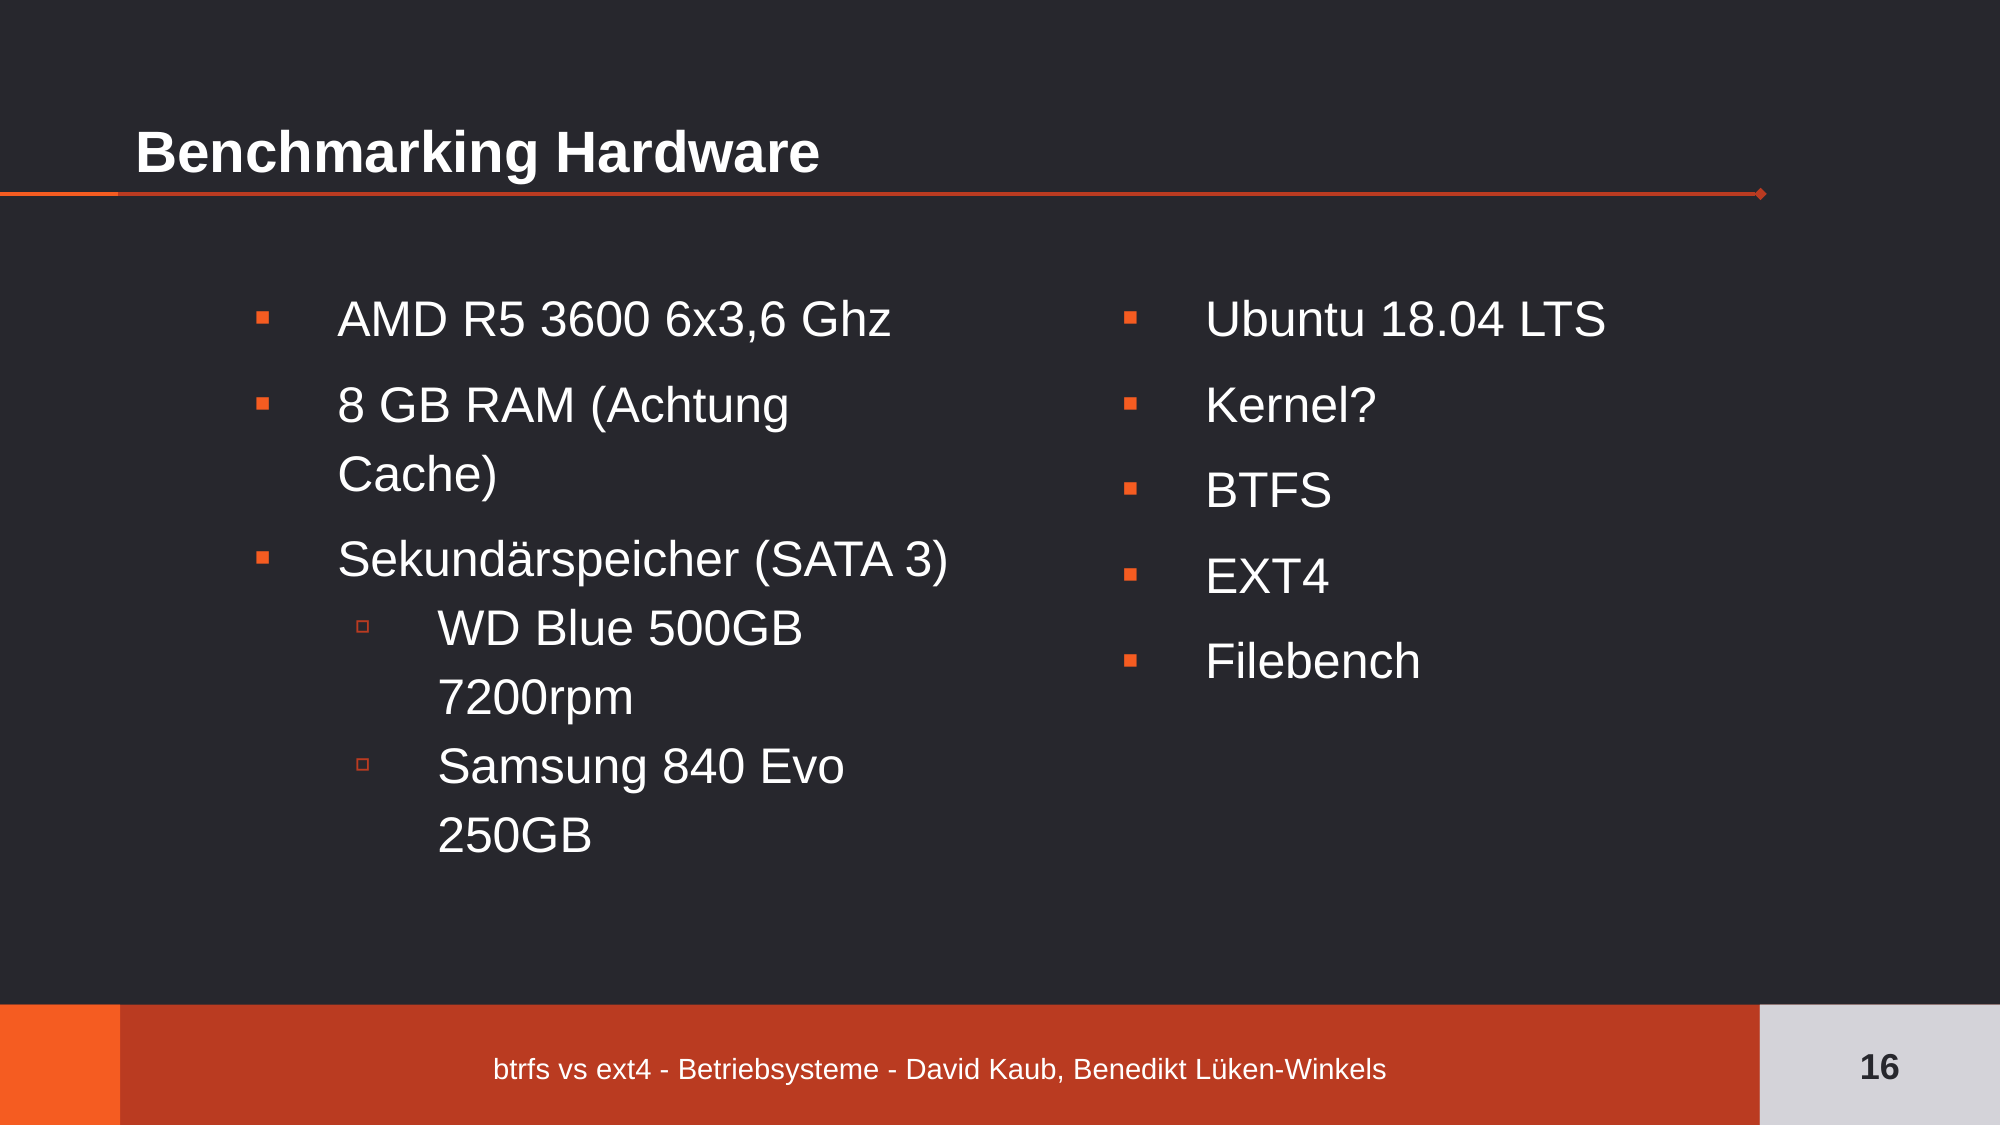

# Benchmarking Hardware
AMD R5 3600 6x3,6 Ghz
8 GB RAM (Achtung Cache)
Sekundärspeicher (SATA 3)
WD Blue 500GB 7200rpm
Samsung 840 Evo 250GB
Ubuntu 18.04 LTS
Kernel?
BTFS
EXT4
Filebench
16
btrfs vs ext4 - Betriebsysteme - David Kaub, Benedikt Lüken-Winkels